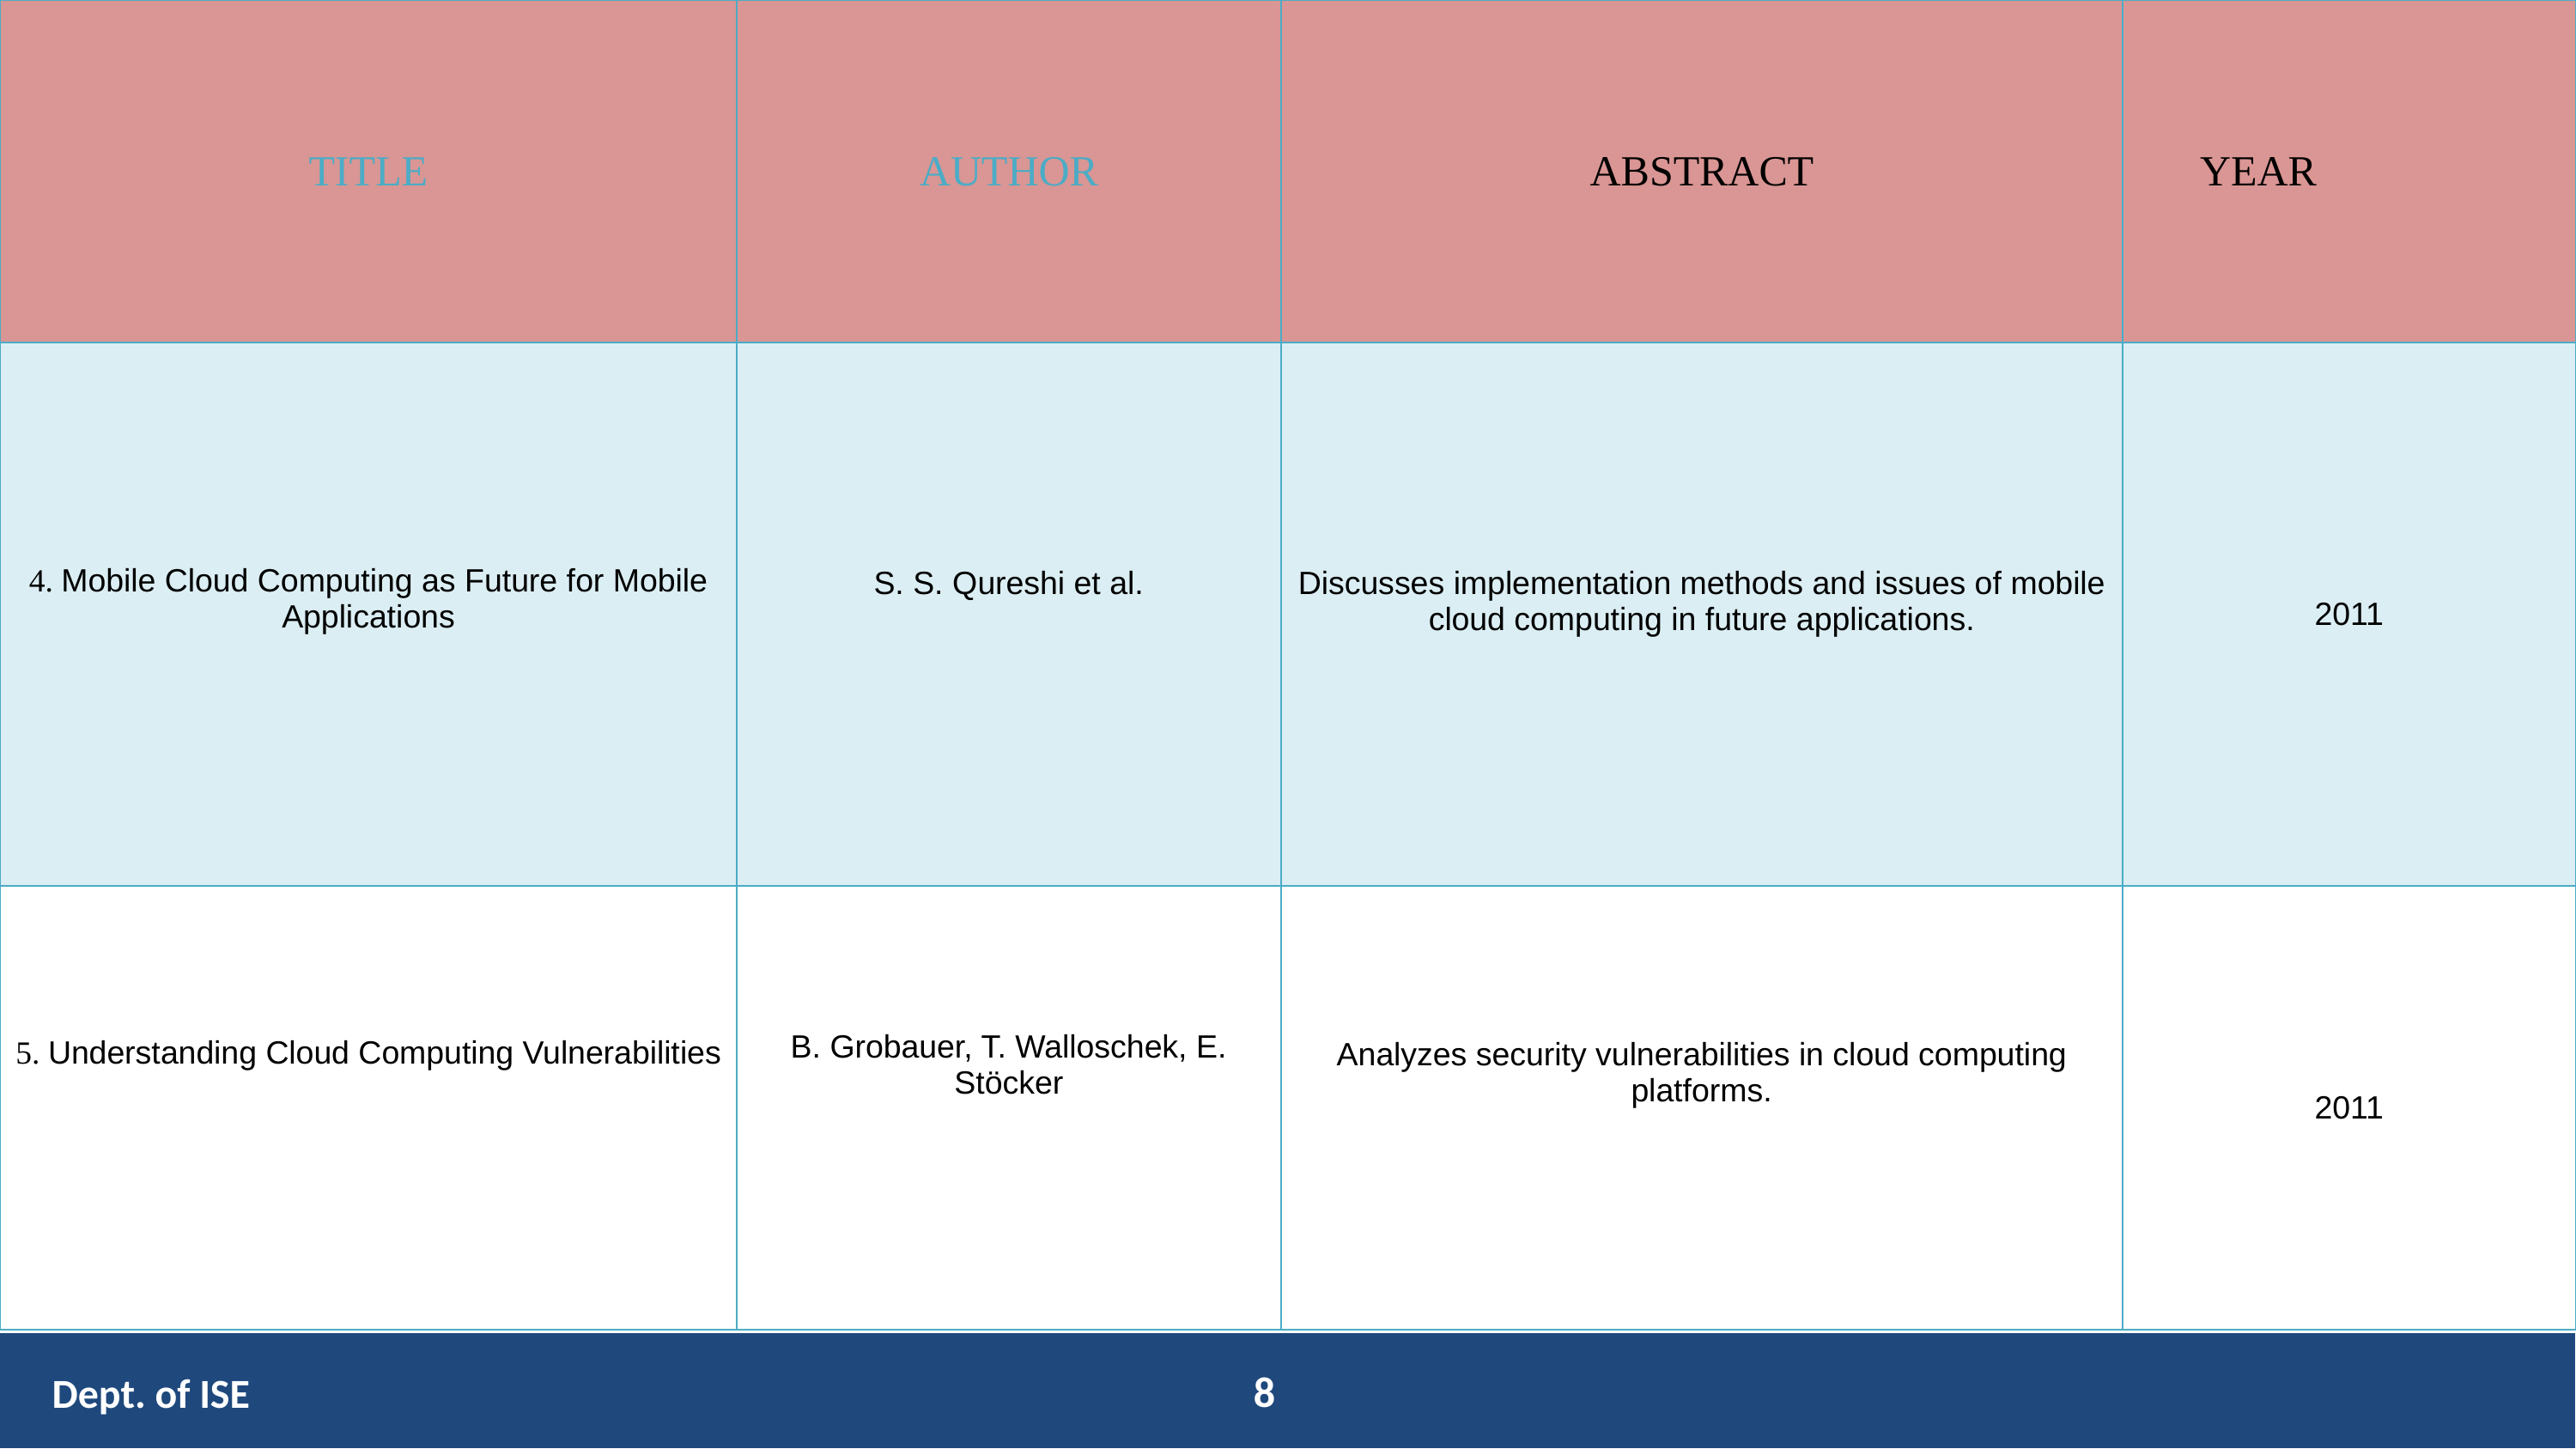

| TITLE | AUTHOR | ABSTRACT | YEAR |
| --- | --- | --- | --- |
| 4. Mobile Cloud Computing as Future for Mobile Applications | S. S. Qureshi et al. | Discusses implementation methods and issues of mobile cloud computing in future applications. | 2011 |
| 5. Understanding Cloud Computing Vulnerabilities | B. Grobauer, T. Walloschek, E. Stöcker | Analyzes security vulnerabilities in cloud computing platforms. | 2011 |

Dept. of ISE
8